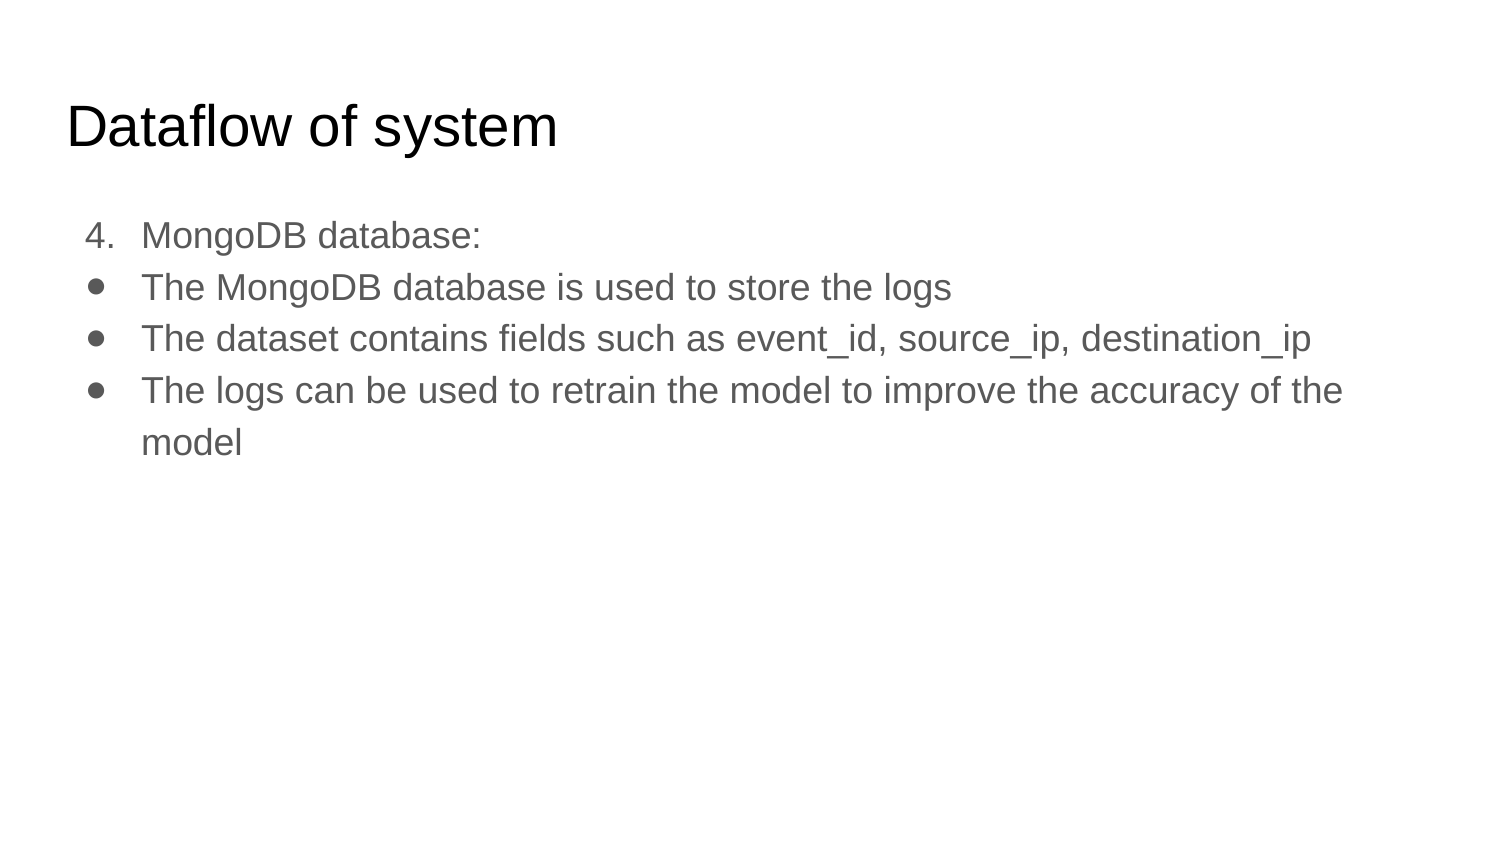

# Dataflow of system
MongoDB database:
The MongoDB database is used to store the logs
The dataset contains fields such as event_id, source_ip, destination_ip
The logs can be used to retrain the model to improve the accuracy of the model